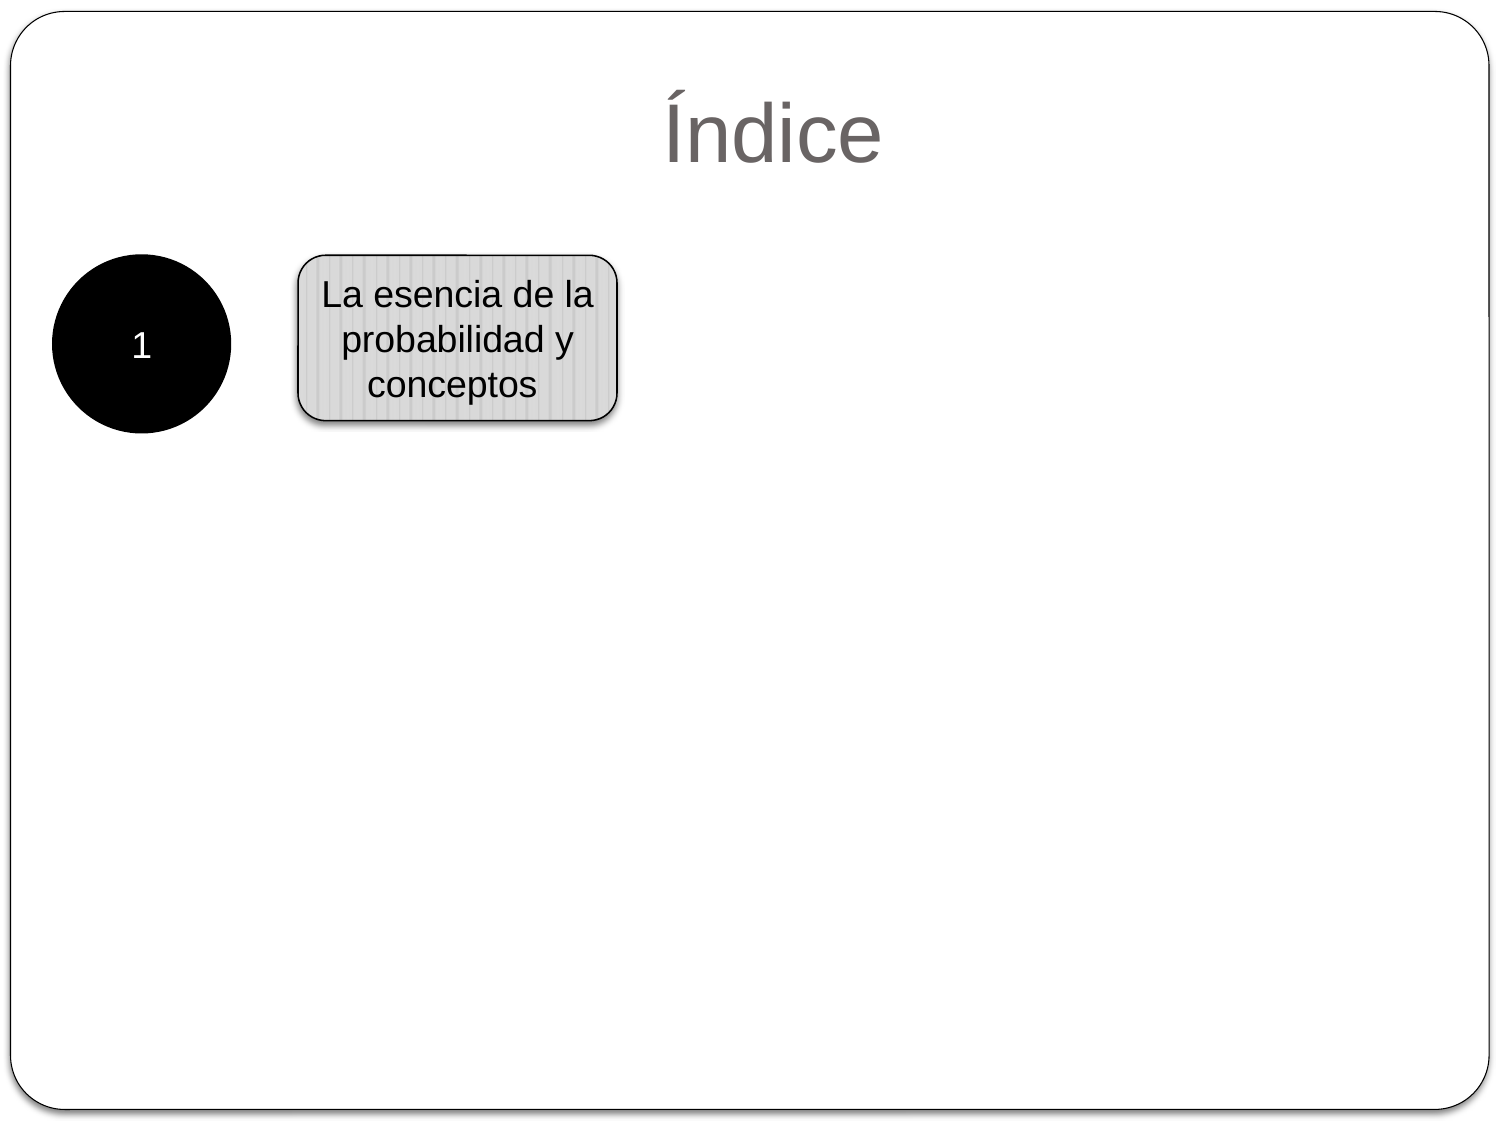

# Índice
1
La esencia de la probabilidad y conceptos